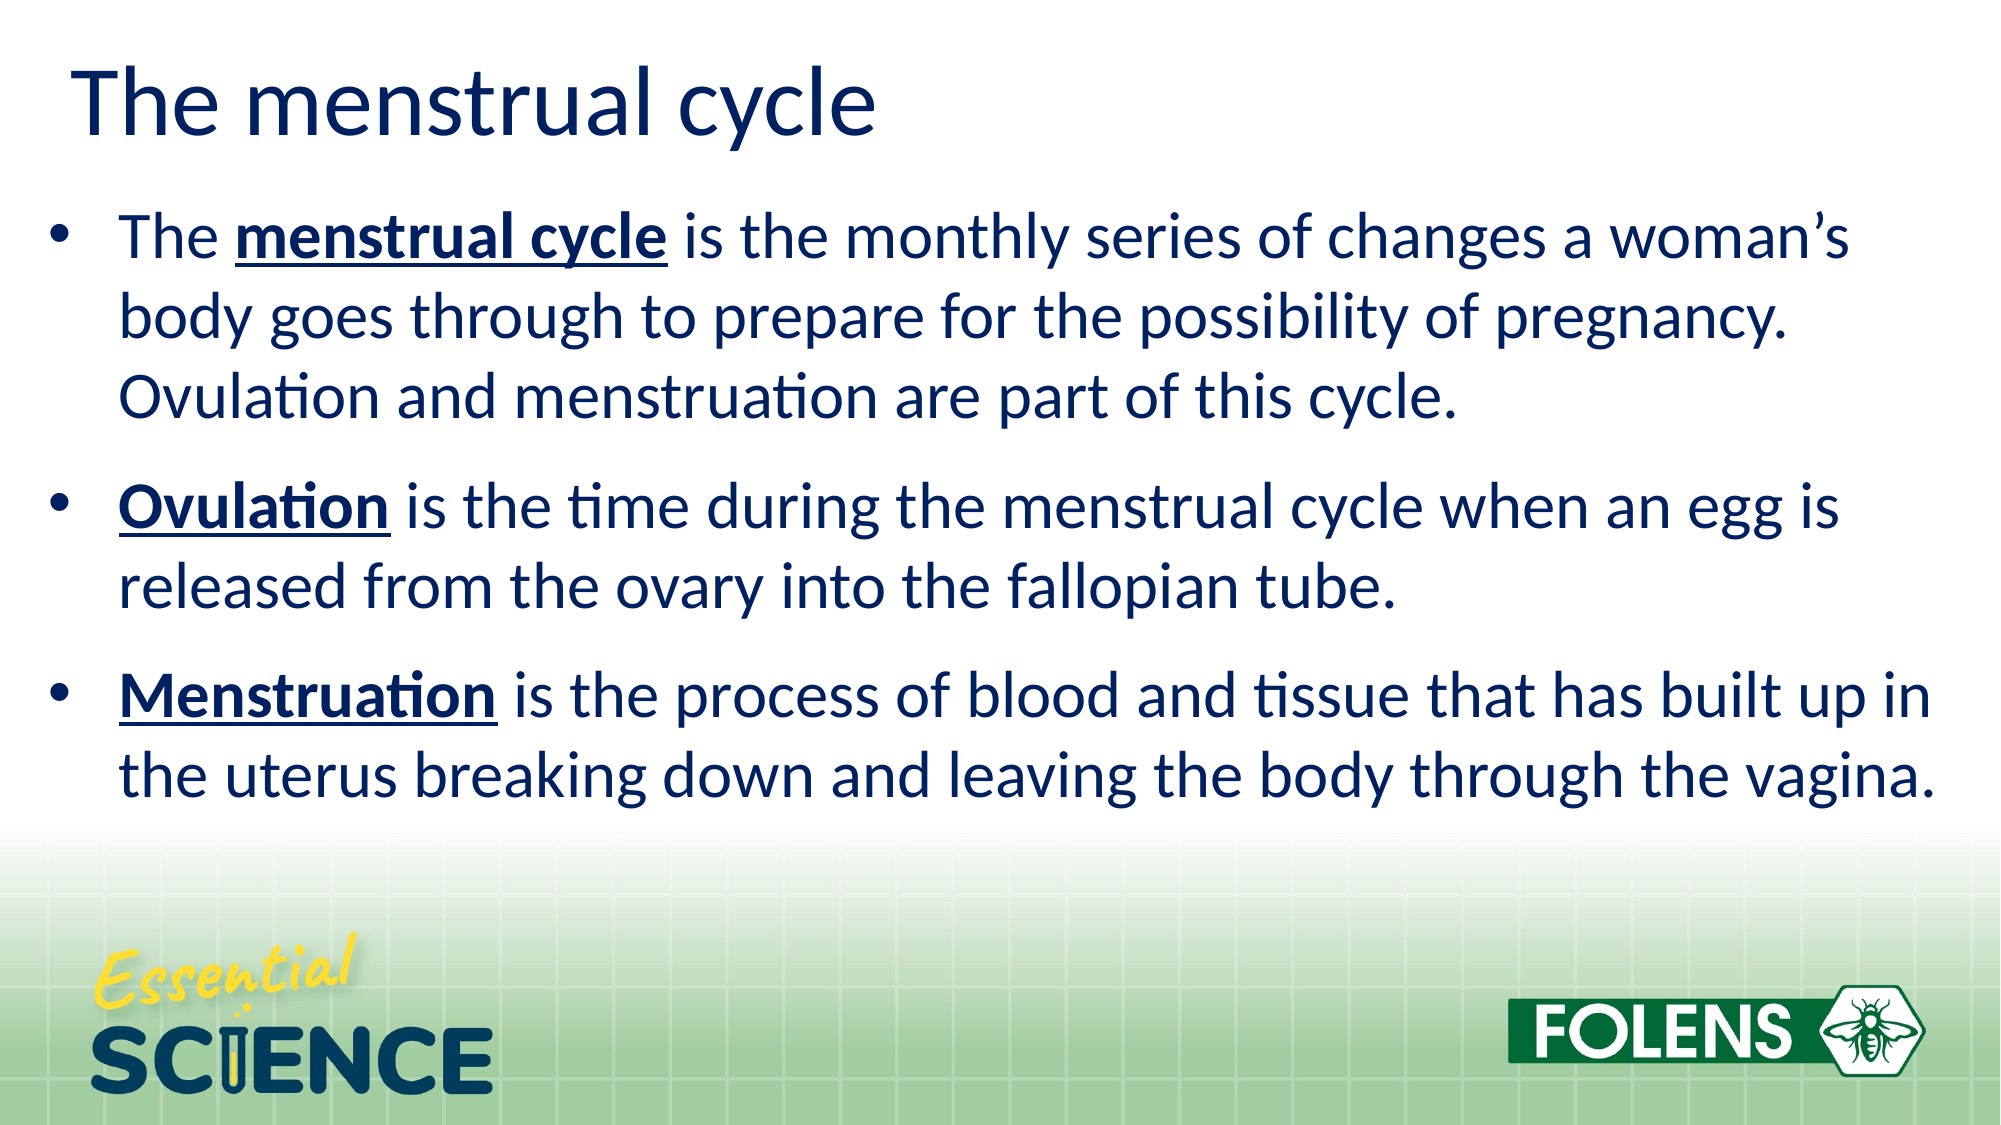

# The menstrual cycle
The menstrual cycle is the monthly series of changes a woman’s body goes through to prepare for the possibility of pregnancy. Ovulation and menstruation are part of this cycle.
Ovulation is the time during the menstrual cycle when an egg is released from the ovary into the fallopian tube.
Menstruation is the process of blood and tissue that has built up in the uterus breaking down and leaving the body through the vagina.